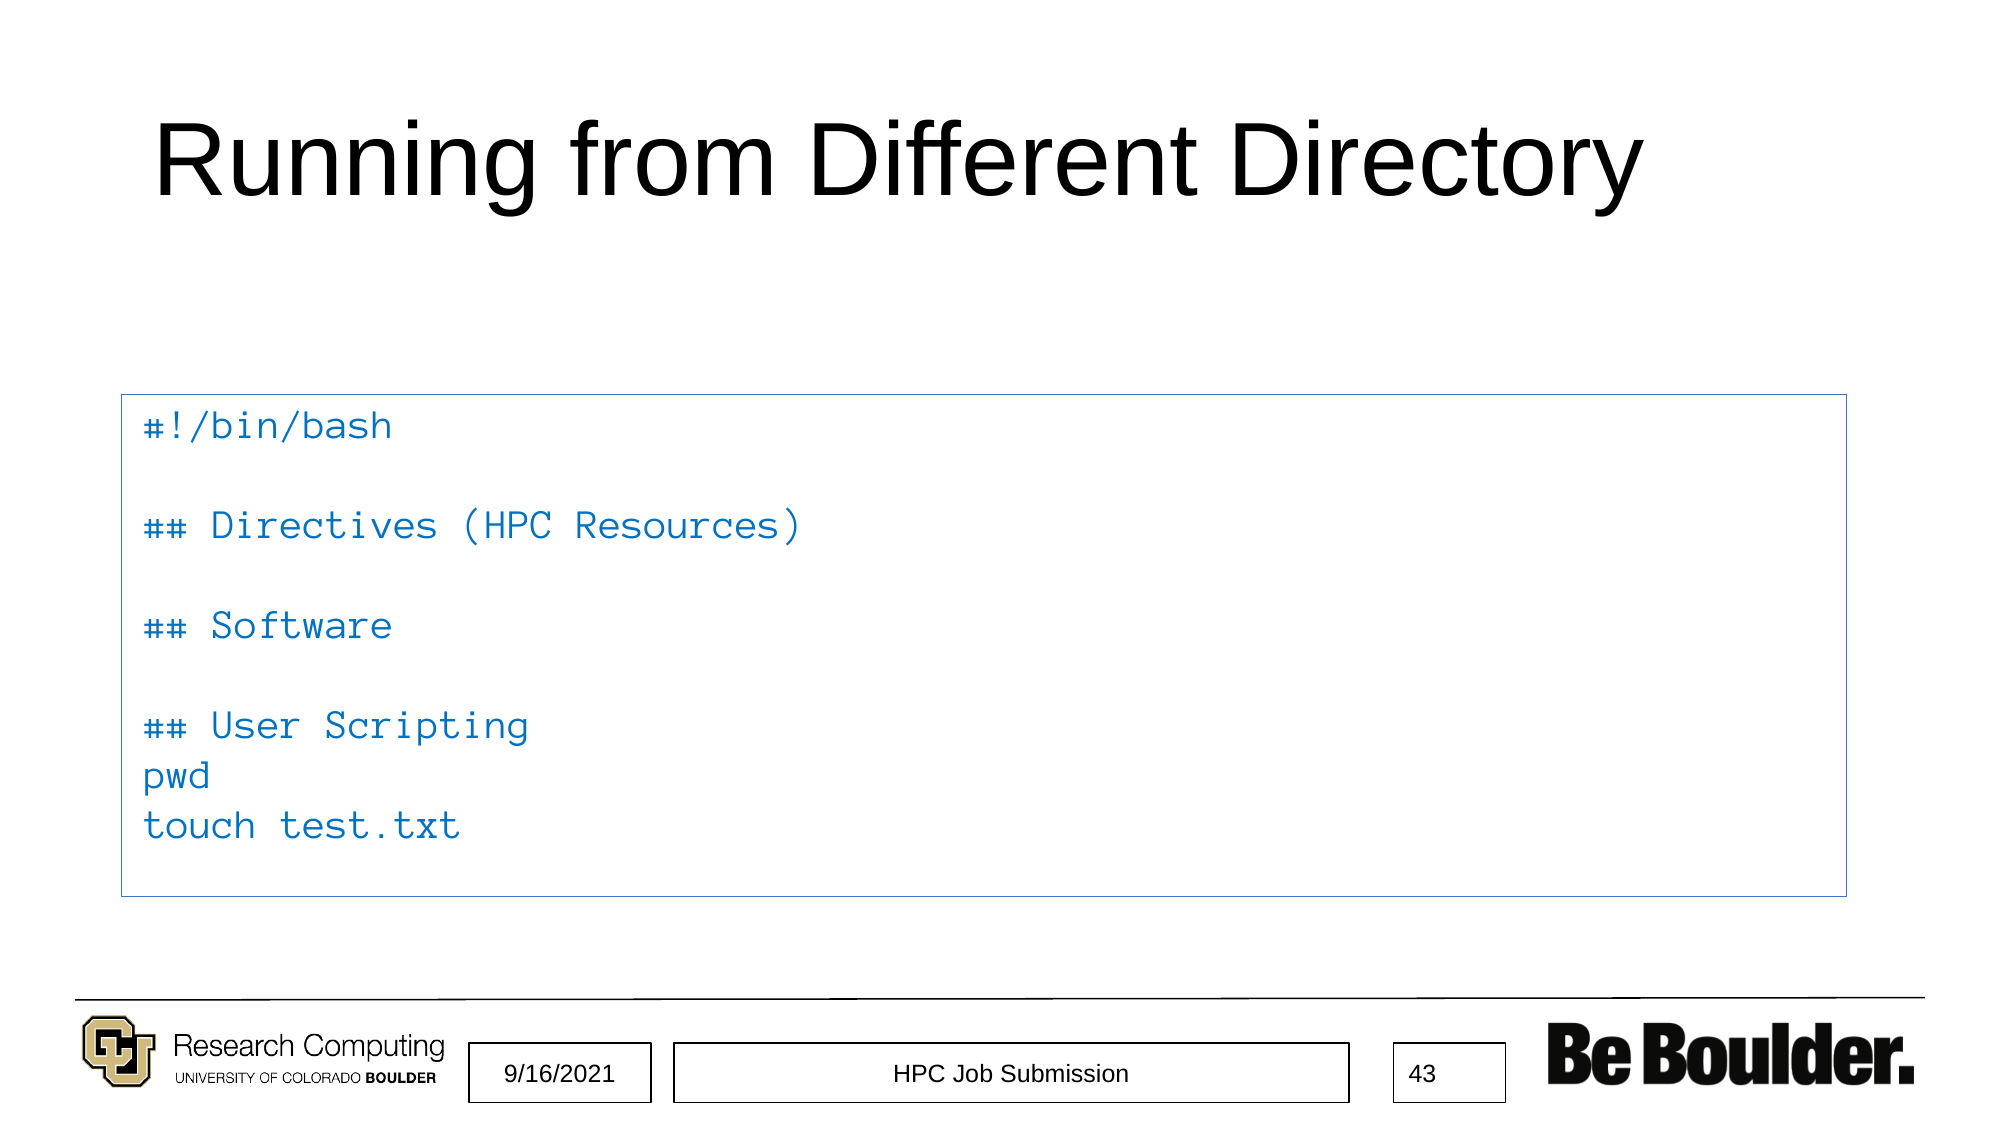

# Running from Different Directory
 #!/bin/bash

 ## Directives (HPC Resources)

 ## Software

 ## User Scripting
 pwd
 touch test.txt

9/16/2021
HPC Job Submission
43